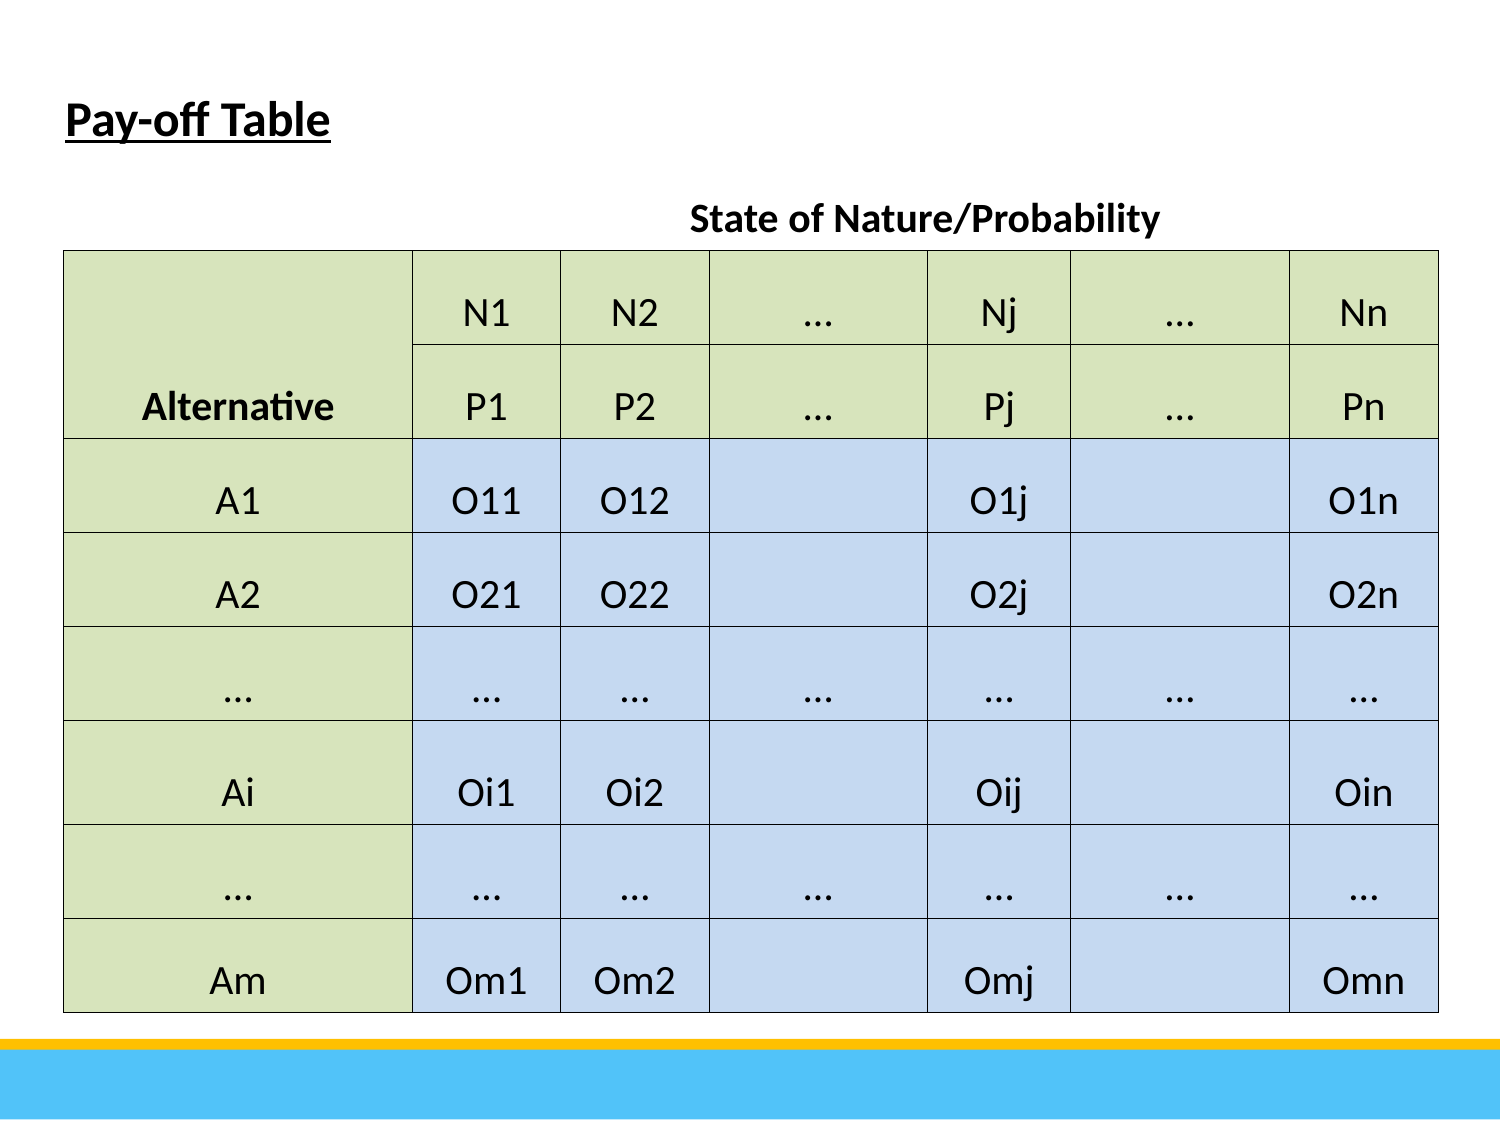

| Pay-off Table |  |  |  |  |  |  |
| --- | --- | --- | --- | --- | --- | --- |
|  | State of Nature/Probability |  |  |  |  |  |
|  | N1 | N2 | … | Nj | … | Nn |
| Alternative | P1 | P2 | … | Pj | … | Pn |
| A1 | O11 | O12 |  | O1j |  | O1n |
| A2 | O21 | O22 |  | O2j |  | O2n |
| … | … | … | … | … | … | … |
| Ai | Oi1 | Oi2 |  | Oij |  | Oin |
| … | … | … | … | … | … | … |
| Am | Om1 | Om2 |  | Omj |  | Omn |